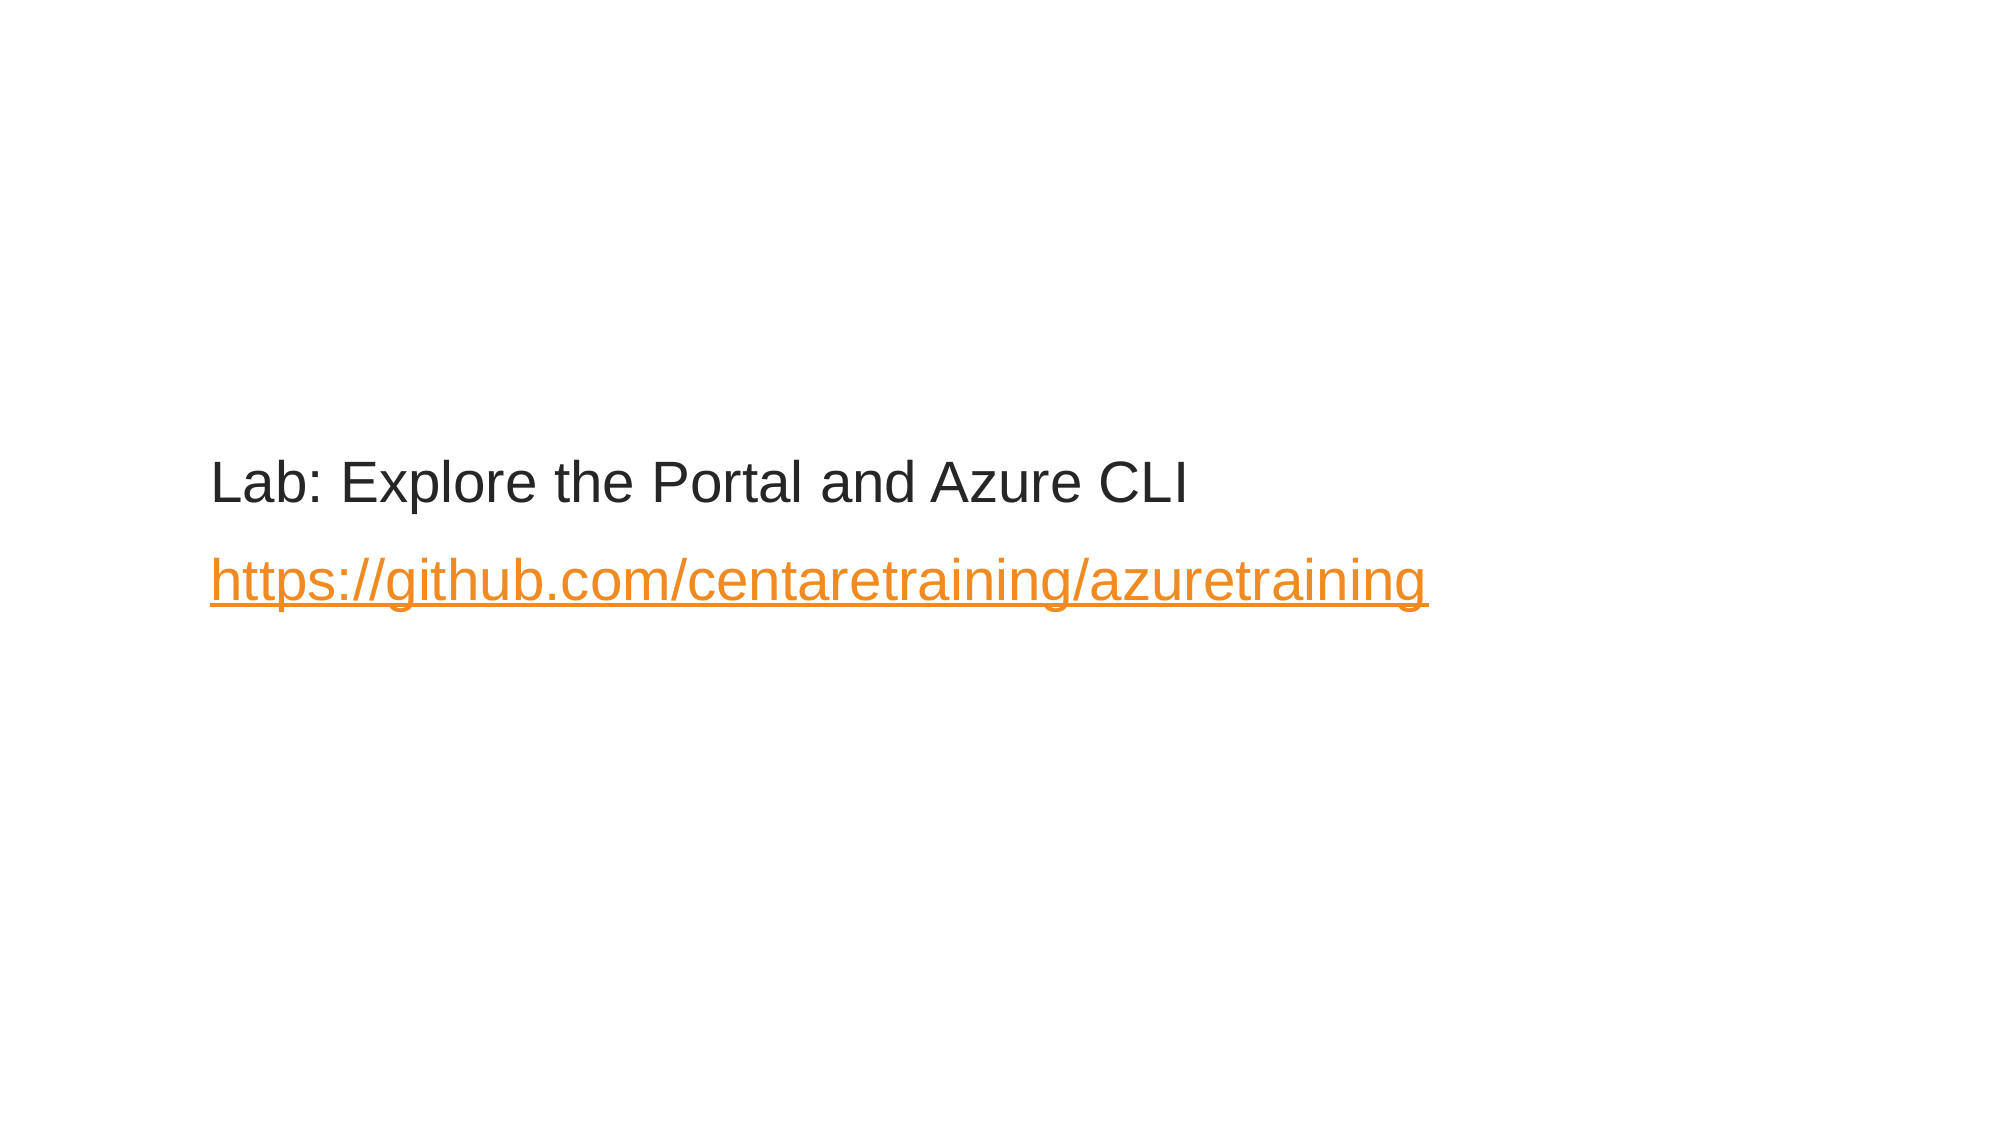

Lab: Explore the Portal and Azure CLI
https://github.com/centaretraining/azuretraining